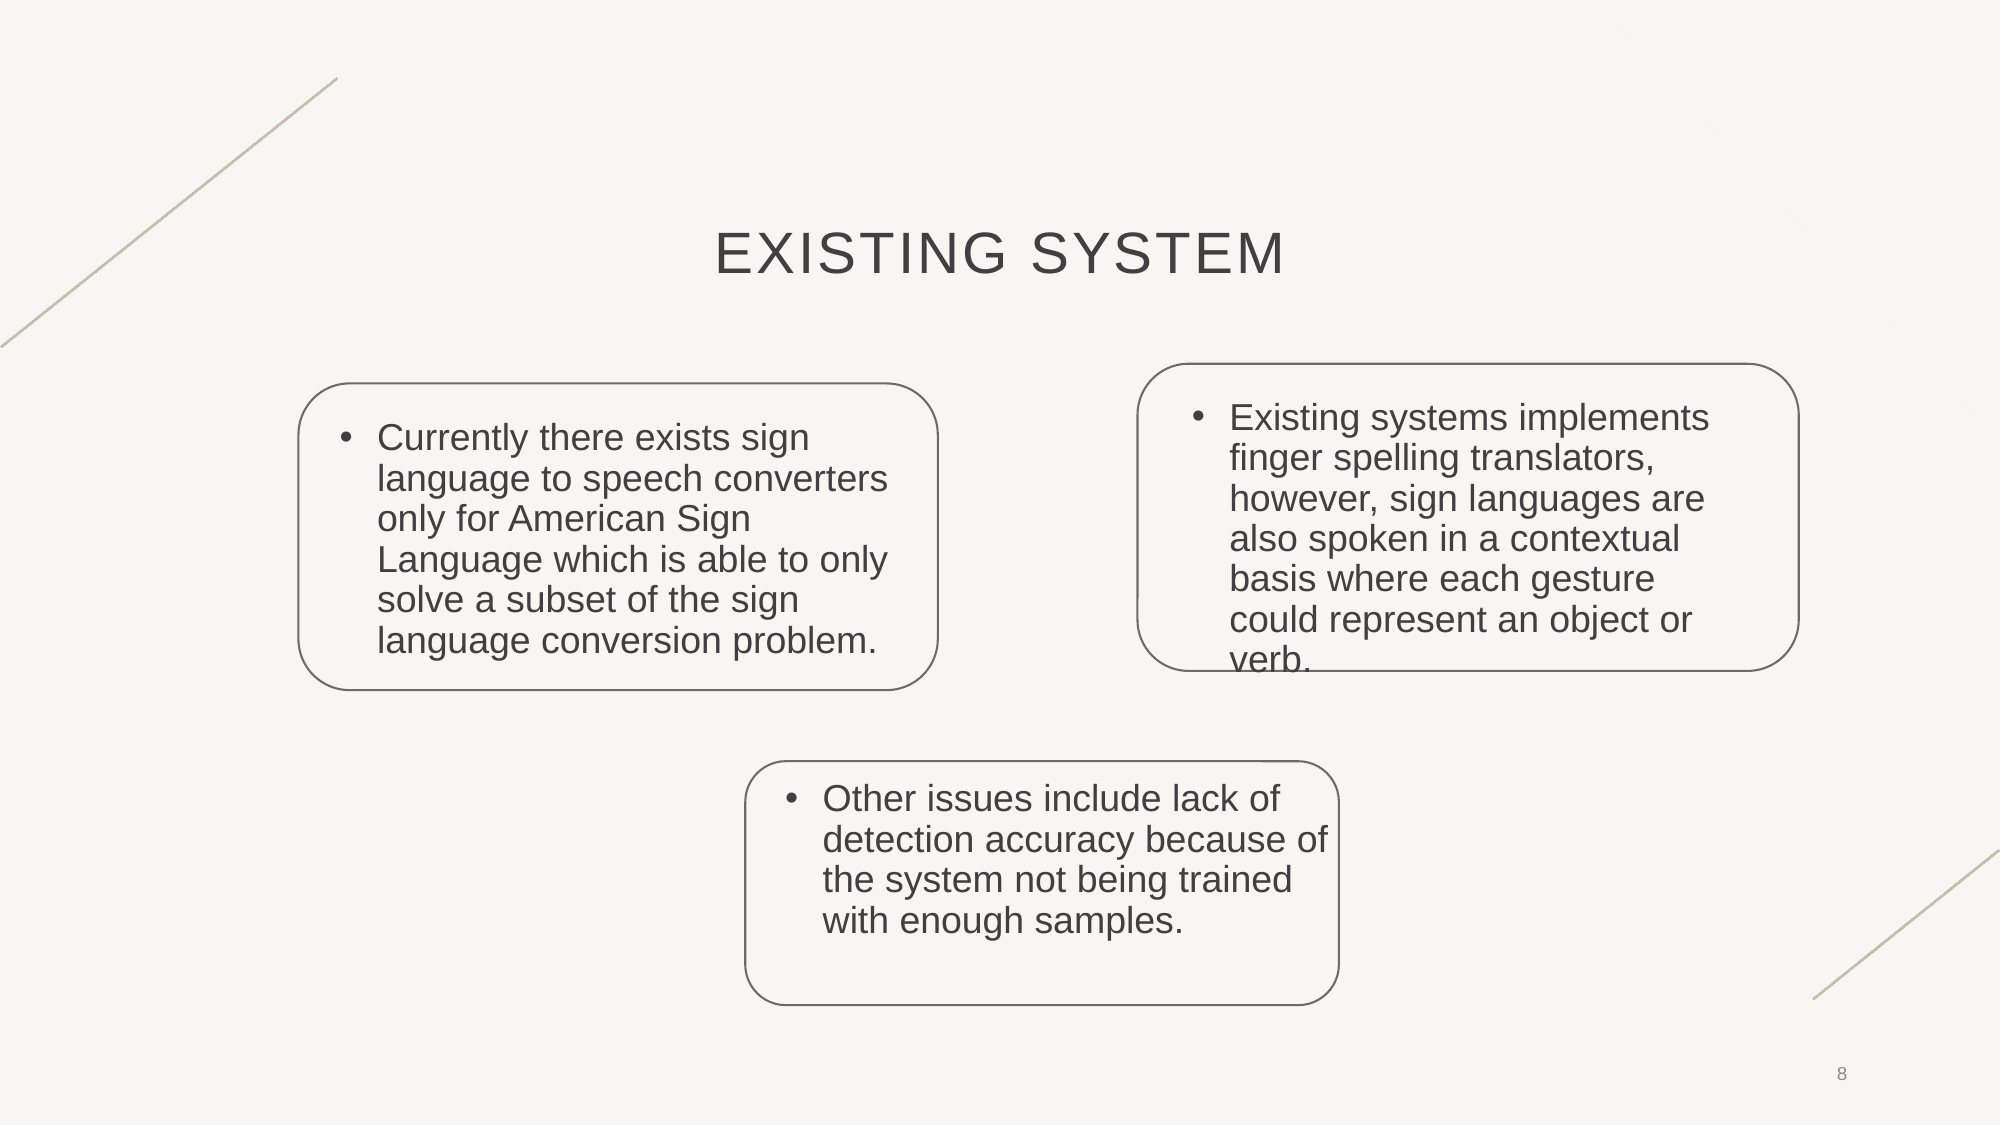

# Existing system

Existing systems implements finger spelling translators, however, sign languages are also spoken in a contextual basis where each gesture could represent an object or verb.

Currently there exists sign language to speech converters only for American Sign Language which is able to only solve a subset of the sign language conversion problem.

Other issues include lack of detection accuracy because of the system not being trained with enough samples.
8